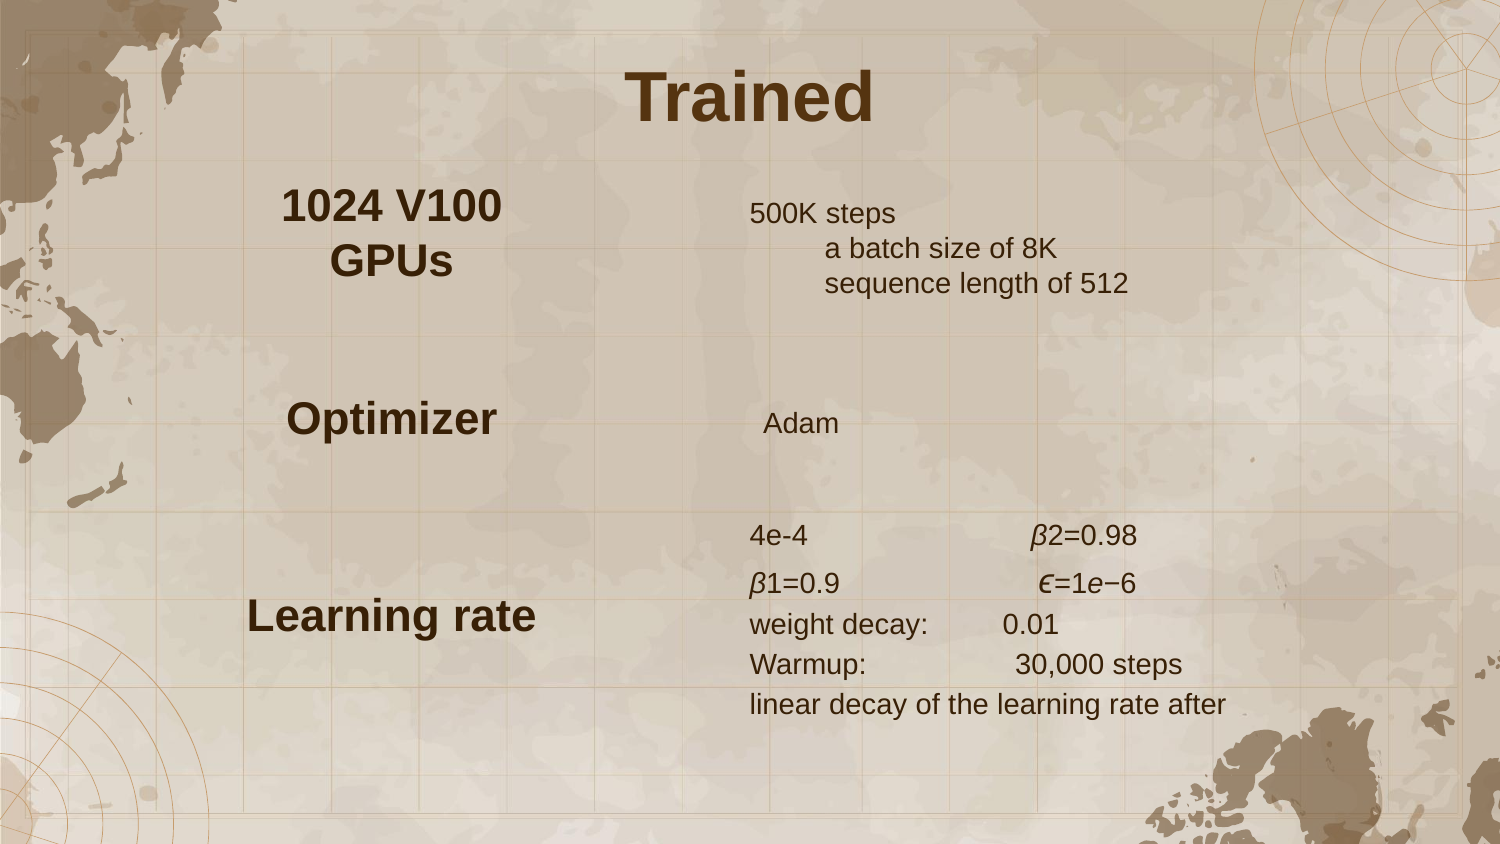

# Trained
1024 V100 GPUs
500K steps
a batch size of 8K
sequence length of 512

Adam
Optimizer
4e-4                           β2=0.98
β1=0.9                        ϵ=1e−6
weight decay:         0.01
Warmup:                  30,000 steps
linear decay of the learning rate after
Learning rate